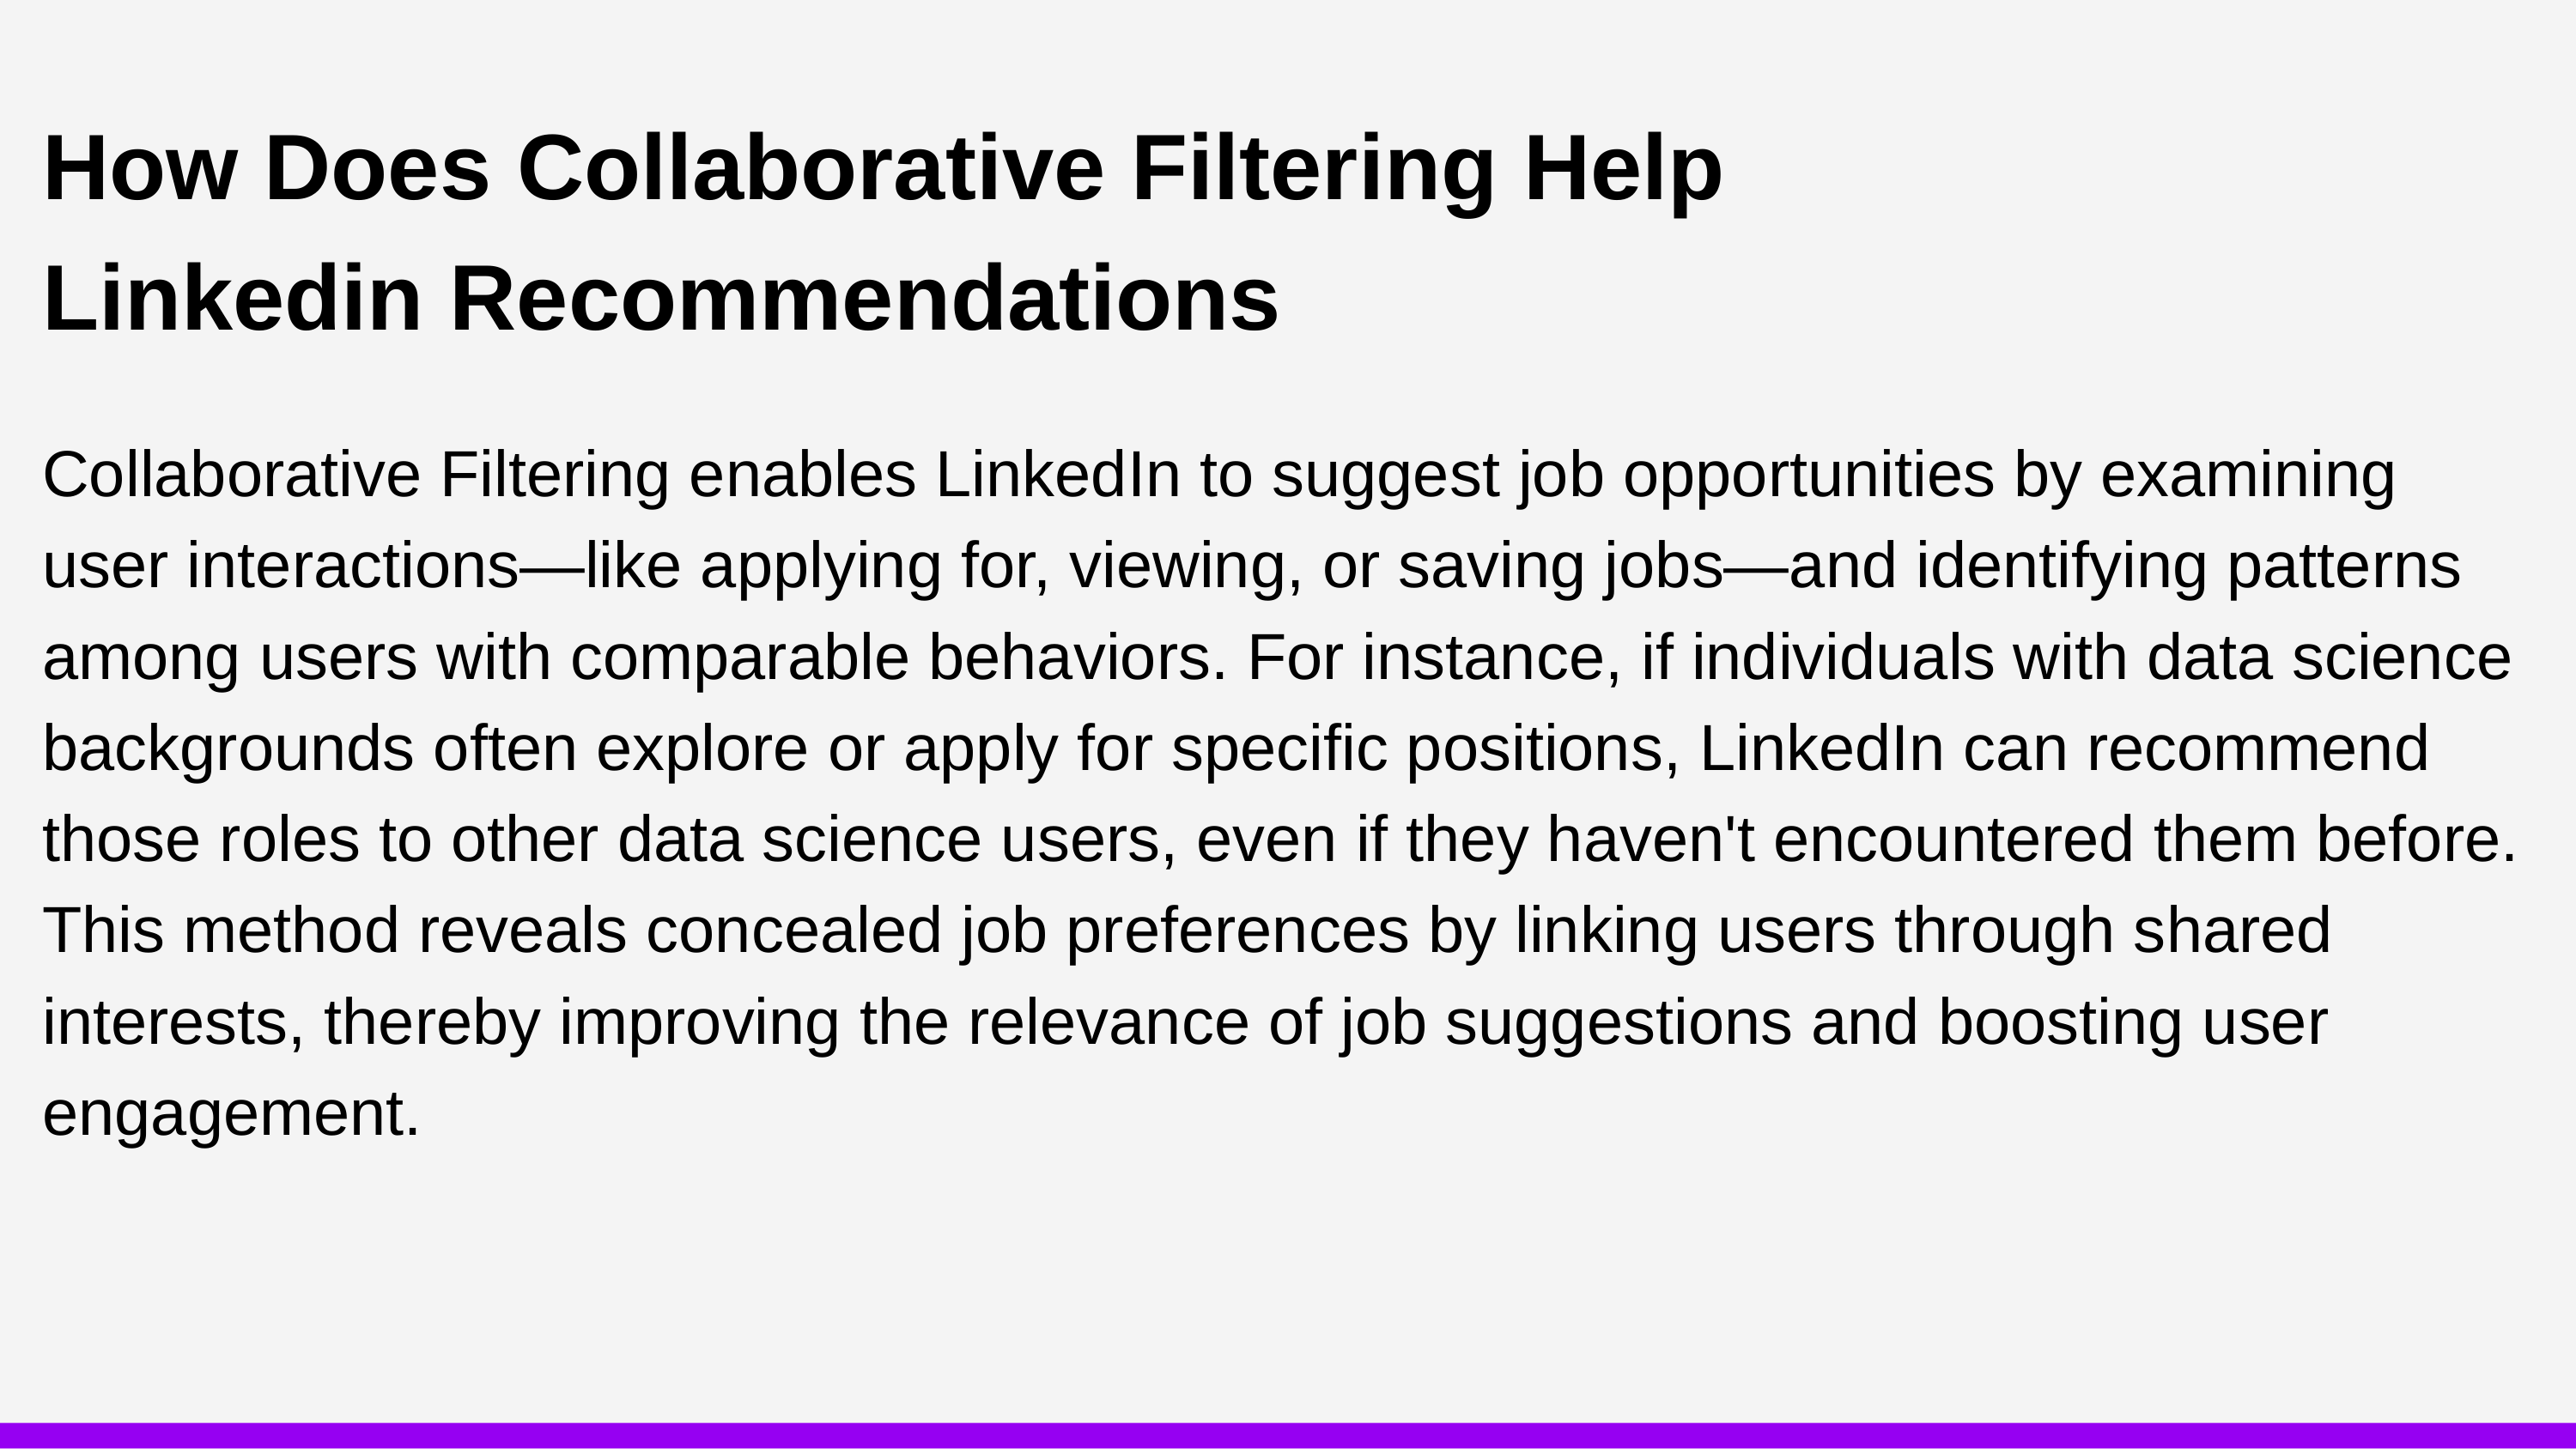

How Does Collaborative Filtering Help Linkedin Recommendations
Collaborative Filtering enables LinkedIn to suggest job opportunities by examining user interactions—like applying for, viewing, or saving jobs—and identifying patterns among users with comparable behaviors. For instance, if individuals with data science backgrounds often explore or apply for specific positions, LinkedIn can recommend those roles to other data science users, even if they haven't encountered them before. This method reveals concealed job preferences by linking users through shared interests, thereby improving the relevance of job suggestions and boosting user engagement.